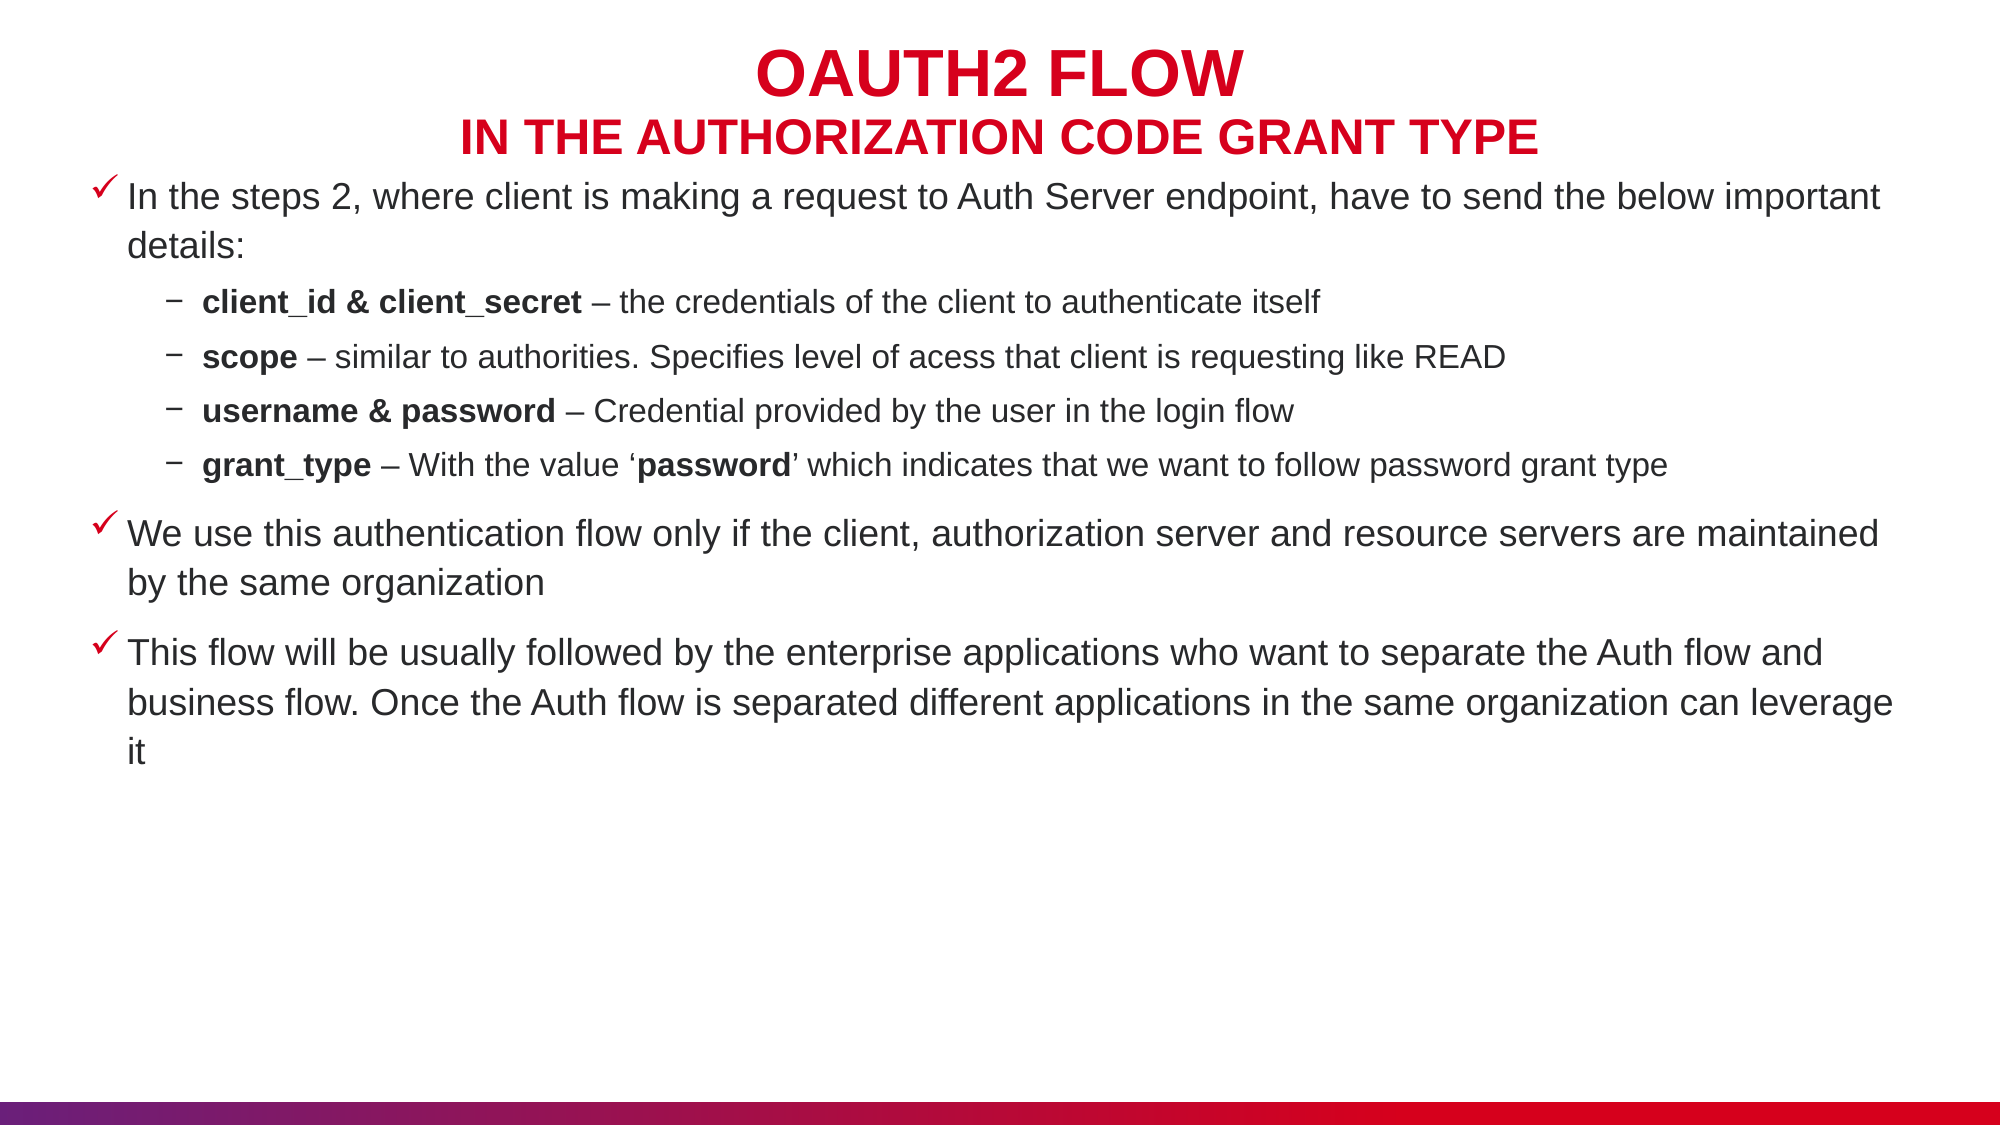

# OAUTH2 FLOW IN THE AUTHORIZATION CODE GRANT TYPE
In the steps 2, where client is making a request to Auth Server endpoint, have to send the below important details:
client_id & client_secret – the credentials of the client to authenticate itself
scope – similar to authorities. Specifies level of acess that client is requesting like READ
username & password – Credential provided by the user in the login flow
grant_type – With the value ‘password’ which indicates that we want to follow password grant type
We use this authentication flow only if the client, authorization server and resource servers are maintained by the same organization
This flow will be usually followed by the enterprise applications who want to separate the Auth flow and business flow. Once the Auth flow is separated different applications in the same organization can leverage it